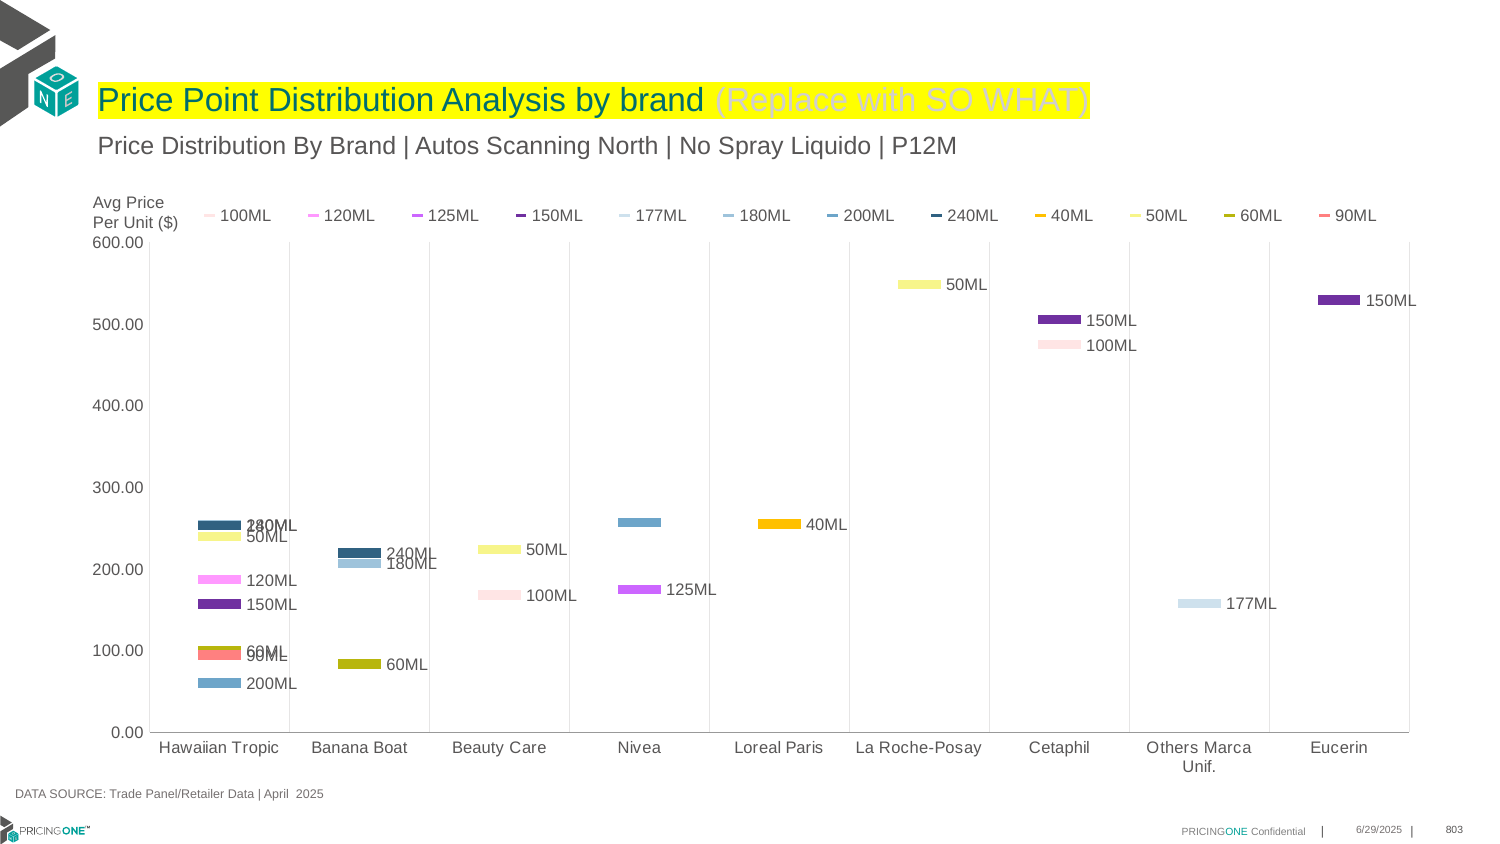

# Price Point Distribution Analysis by brand (Replace with SO WHAT)
Price Distribution By Brand | Autos Scanning North | No Spray Liquido | P12M

### Chart

| Category | 100ML | 120ML | 125ML | 150ML | 177ML | 180ML | 200ML | 240ML | 40ML | 50ML | 60ML | 90ML |
|---|---|---|---|---|---|---|---|---|---|---|---|---|
| Hawaiian Tropic | None | 186.6175 | None | 156.8235 | None | 253.541 | 60.3333 | 253.0219 | None | 239.5977 | 99.6027 | 94.6559 |
| Banana Boat | None | None | None | None | None | 206.8598 | None | 219.6192 | None | None | 83.7008 | None |
| Beauty Care | 168.0247 | None | None | None | None | None | None | None | None | 223.6318 | None | None |
| Nivea | None | None | 174.9782 | None | None | None | 256.933 | None | None | None | None | None |
| Loreal Paris | None | None | None | None | None | None | None | None | 254.6737 | None | None | None |
| La Roche-Posay | None | None | None | None | None | None | None | None | None | 548.011 | None | None |
| Cetaphil | 474.135 | None | None | 504.725 | None | None | None | None | None | None | None | None |
| Others Marca Unif. | None | None | None | None | 157.5646 | None | None | None | None | None | None | None |
| Eucerin | None | None | None | 529.0179 | None | None | None | None | None | None | None | None |
Avg Price
Per Unit ($)
DATA SOURCE: Trade Panel/Retailer Data | April  2025
6/29/2025
803